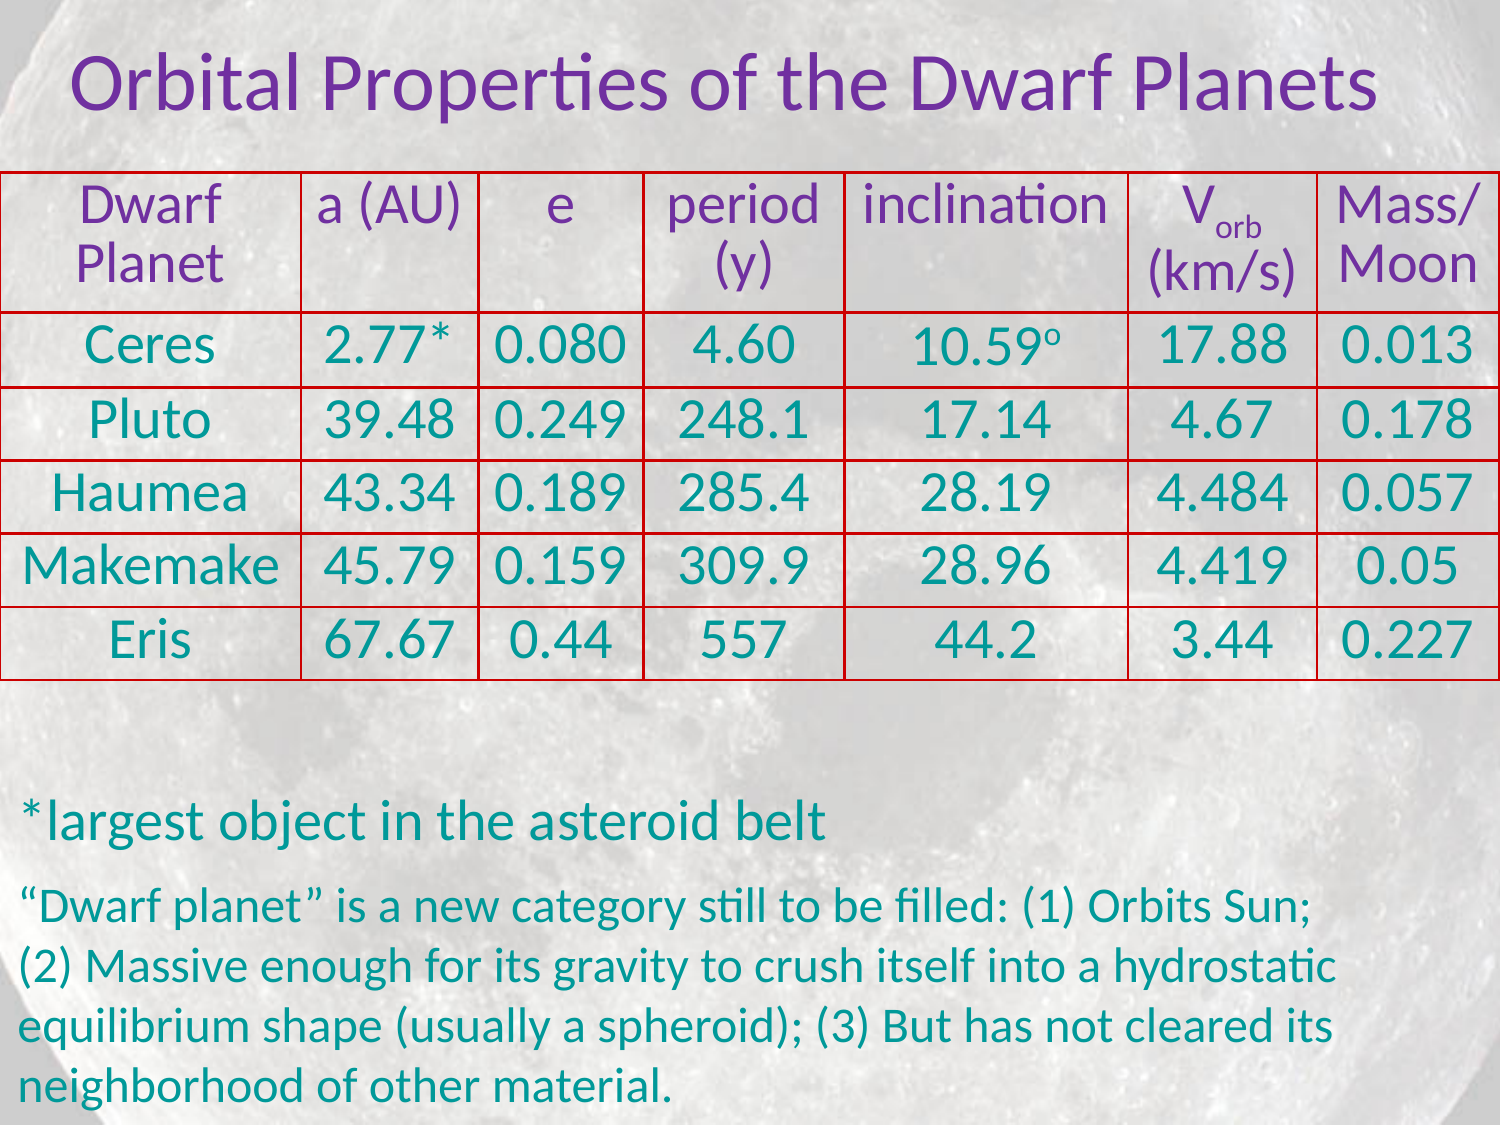

# Orbital Properties of the Dwarf Planets
| Dwarf Planet | a (AU) | e | period (y) | inclination | Vorb (km/s) | Mass/Moon |
| --- | --- | --- | --- | --- | --- | --- |
| Ceres | 2.77\* | 0.080 | 4.60 | 10.59o | 17.88 | 0.013 |
| Pluto | 39.48 | 0.249 | 248.1 | 17.14 | 4.67 | 0.178 |
| Haumea | 43.34 | 0.189 | 285.4 | 28.19 | 4.484 | 0.057 |
| Makemake | 45.79 | 0.159 | 309.9 | 28.96 | 4.419 | 0.05 |
| Eris | 67.67 | 0.44 | 557 | 44.2 | 3.44 | 0.227 |
*largest object in the asteroid belt

“Dwarf planet” is a new category still to be filled: (1) Orbits Sun;
(2) Massive enough for its gravity to crush itself into a hydrostatic equilibrium shape (usually a spheroid); (3) But has not cleared its neighborhood of other material.